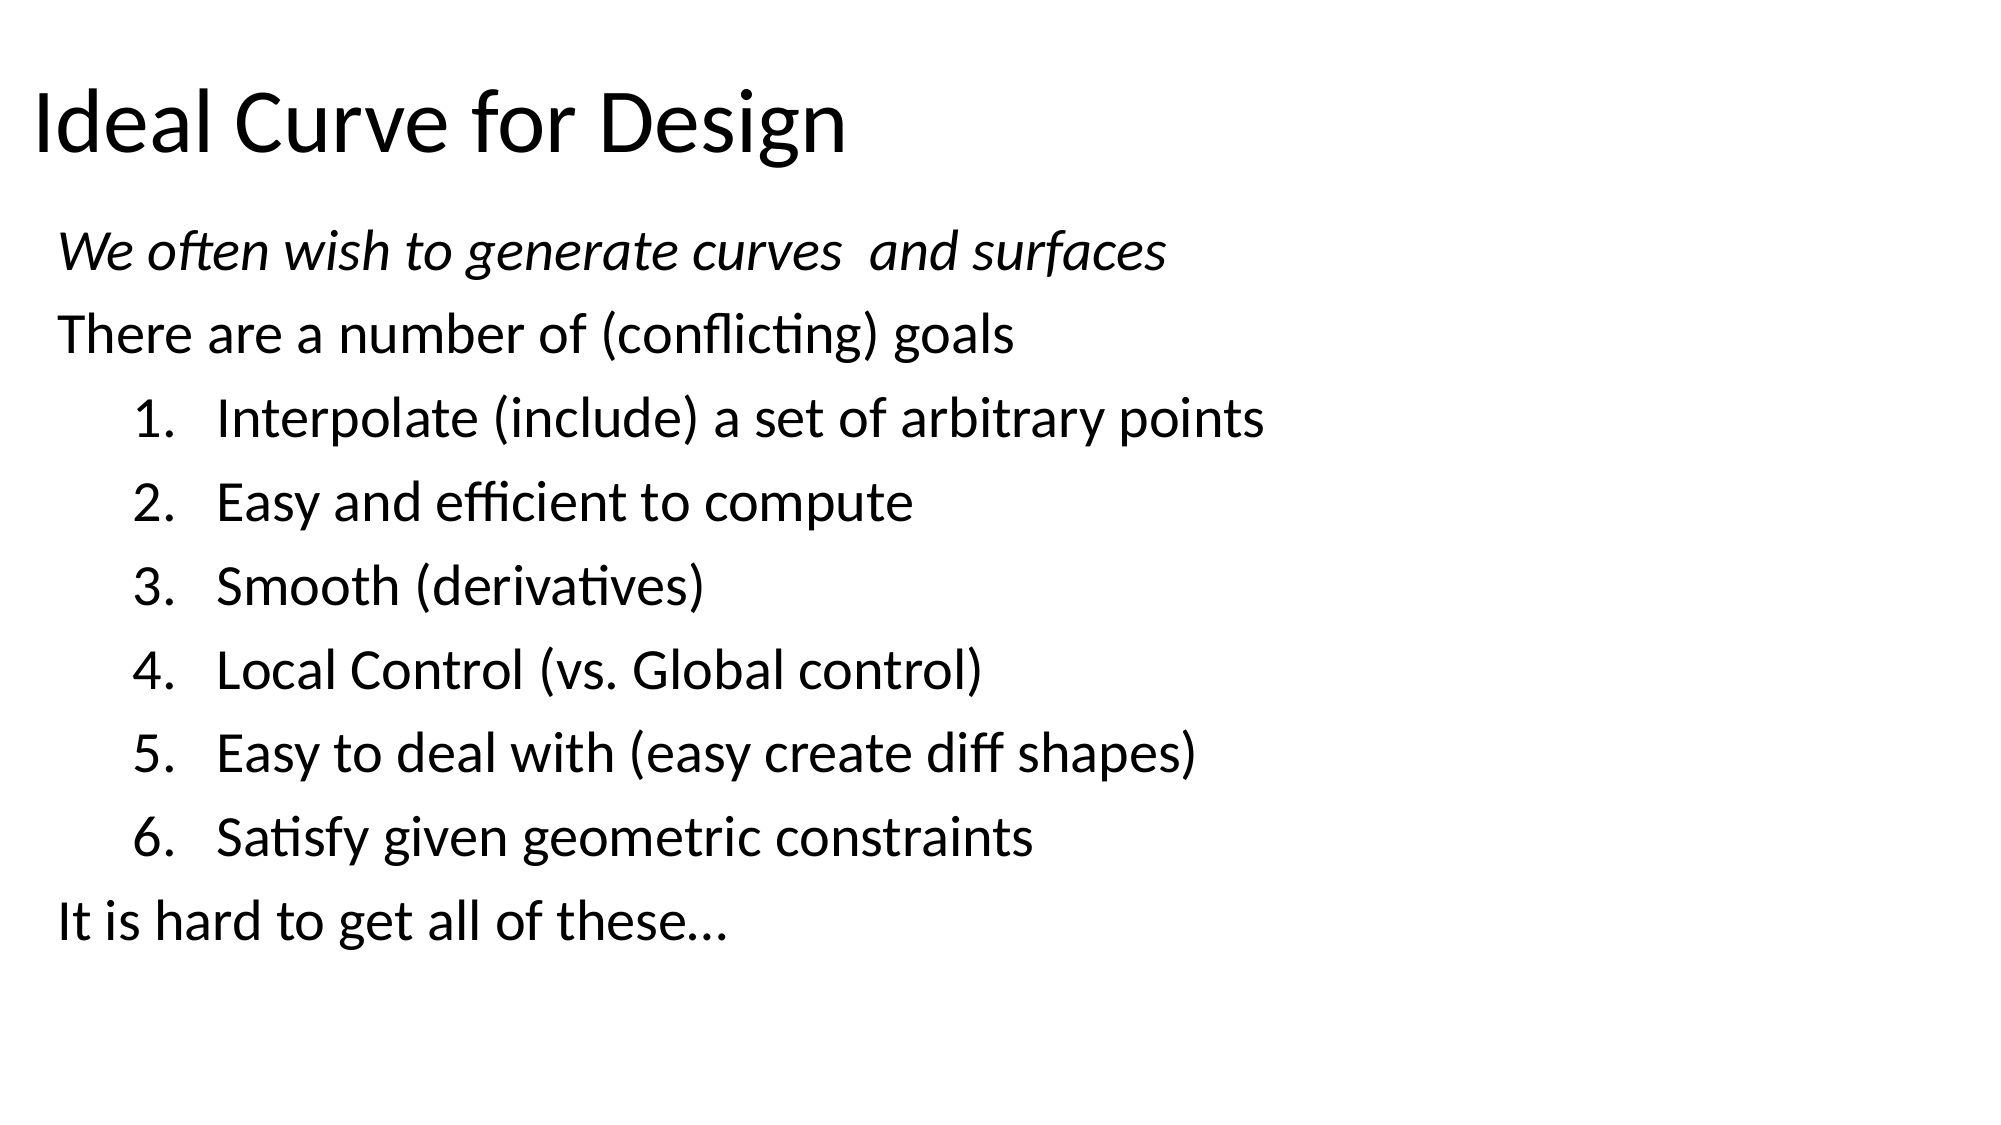

# Ideal Curve for Design
We often wish to generate curves  and surfaces
There are a number of (conflicting) goals
Interpolate (include) a set of arbitrary points
Easy and efficient to compute
Smooth (derivatives)
Local Control (vs. Global control)
Easy to deal with (easy create diff shapes)
Satisfy given geometric constraints
It is hard to get all of these…